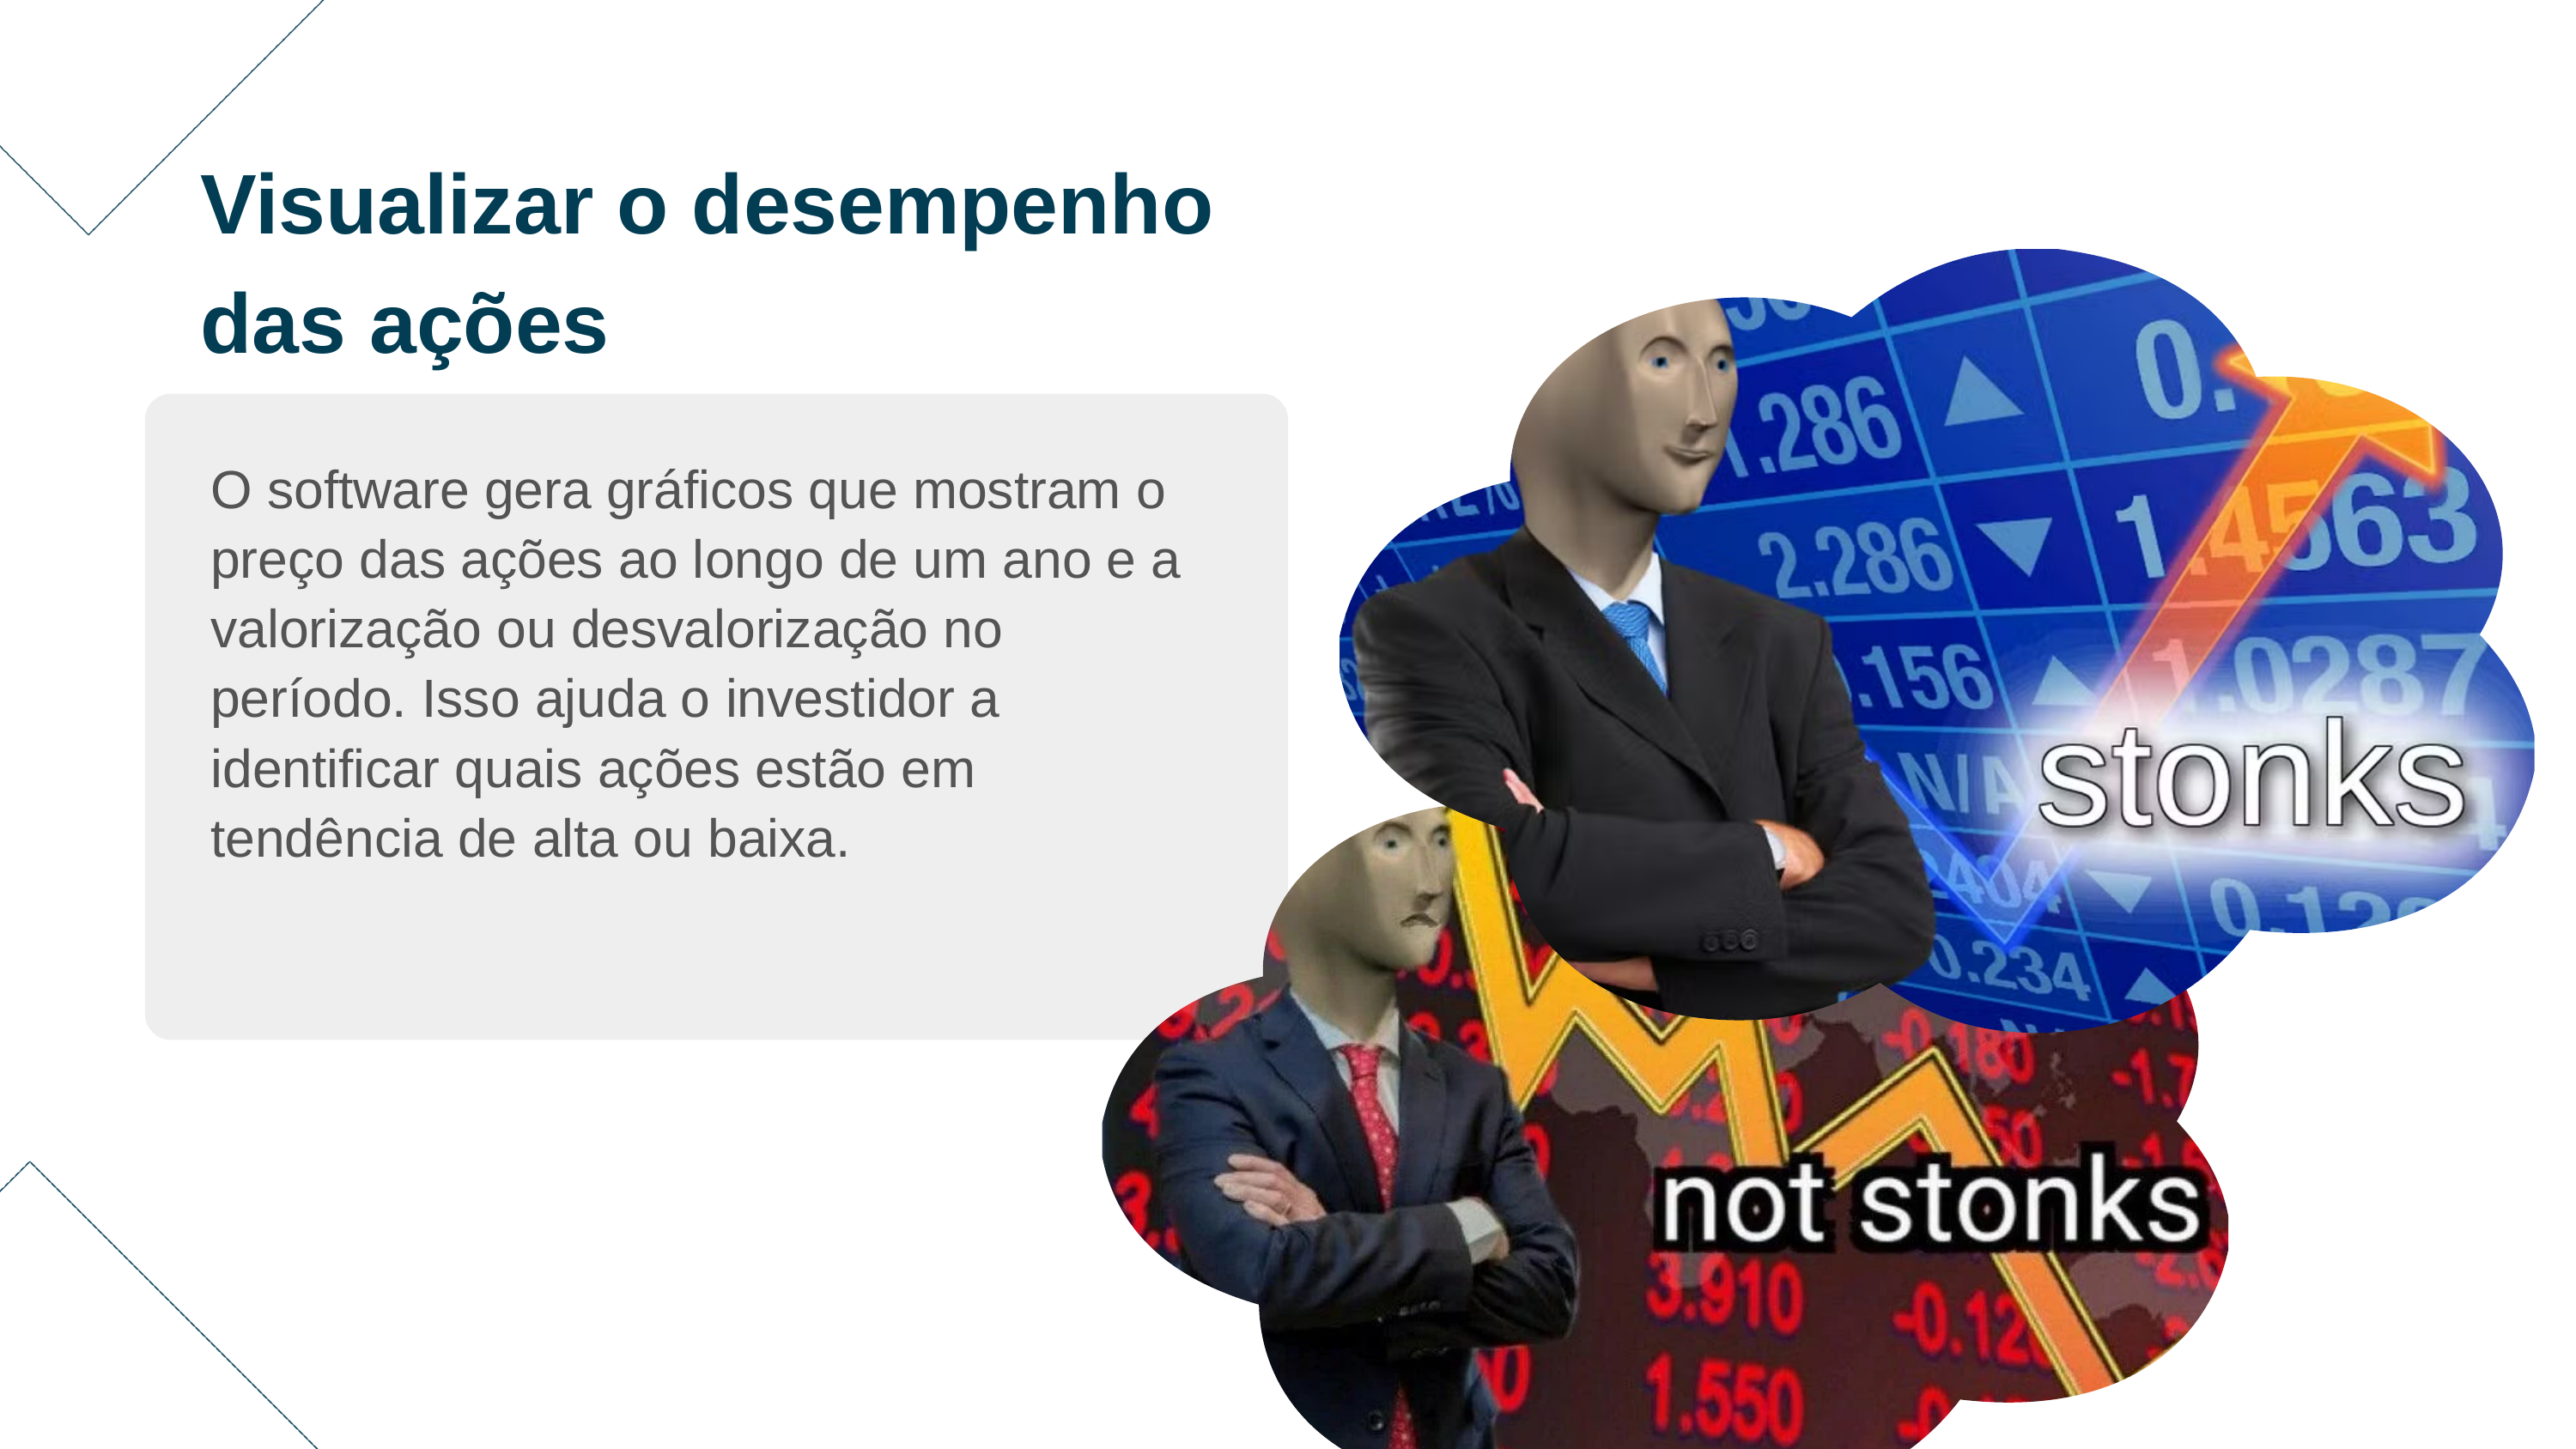

Visualizar o desempenho das ações

O software gera gráficos que mostram o preço das ações ao longo de um ano e a valorização ou desvalorização no período. Isso ajuda o investidor a identificar quais ações estão em tendência de alta ou baixa.